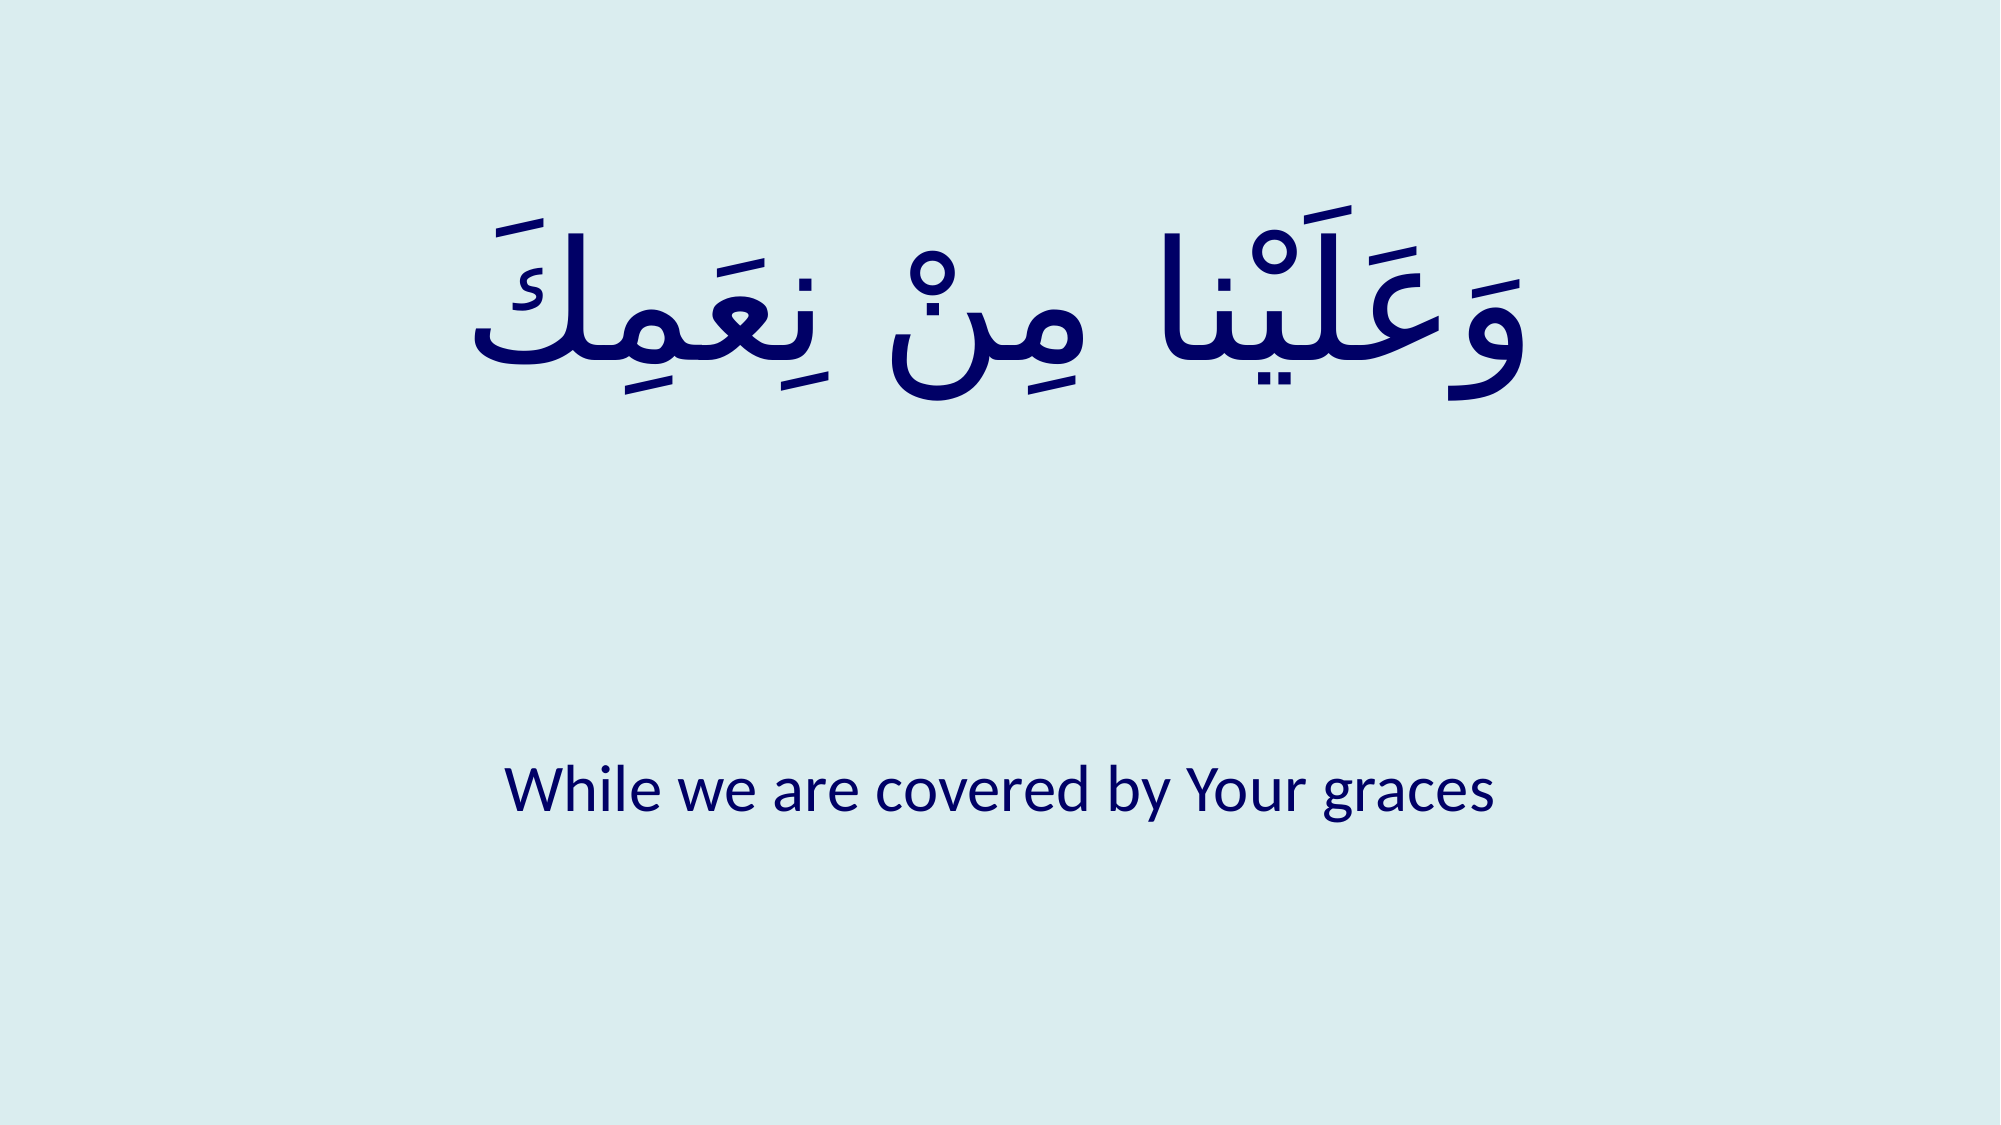

# وَعَلَيْنا مِنْ نِعَمِكَ
While we are covered by Your graces